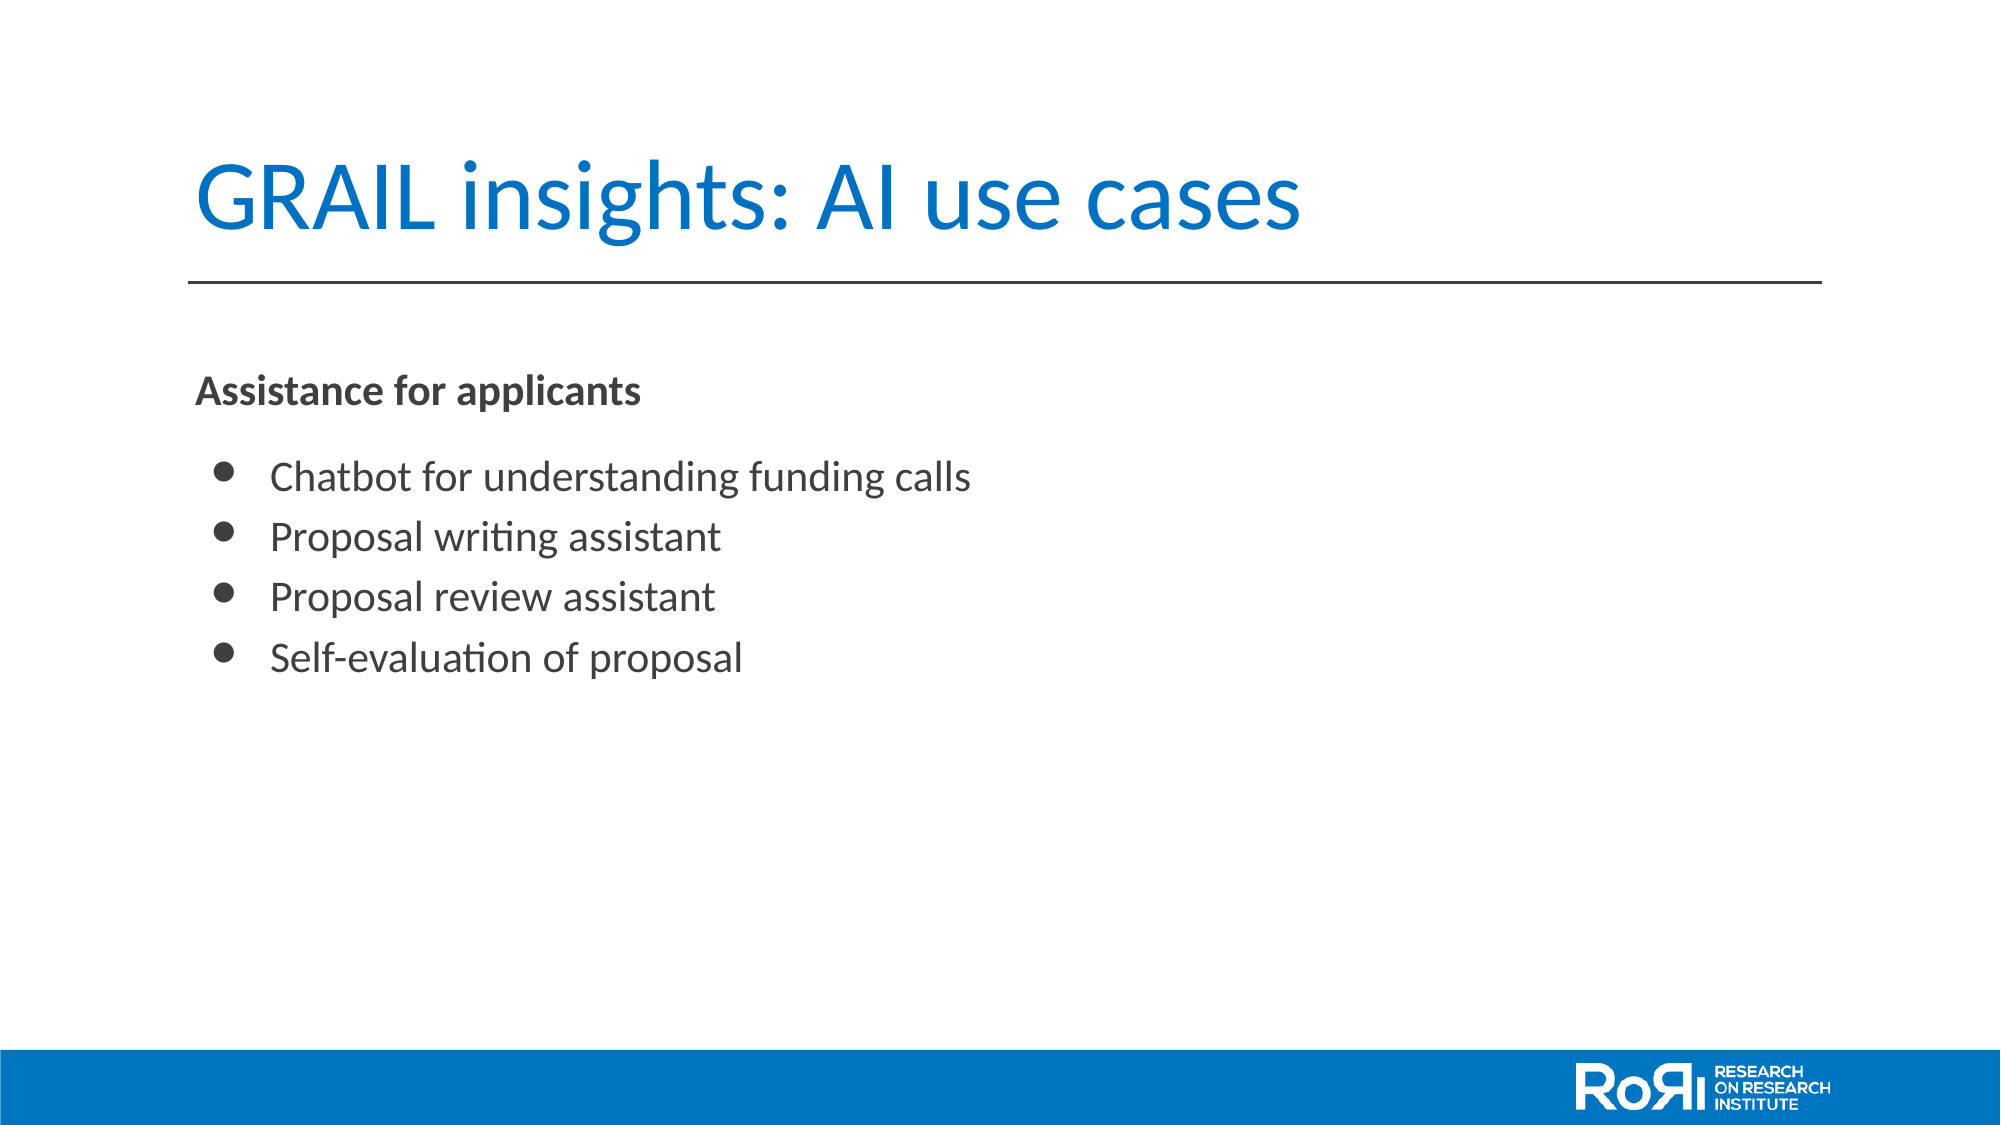

# GRAIL insights: AI use cases
Assistance for applicants
Chatbot for understanding funding calls
Proposal writing assistant
Proposal review assistant
Self-evaluation of proposal